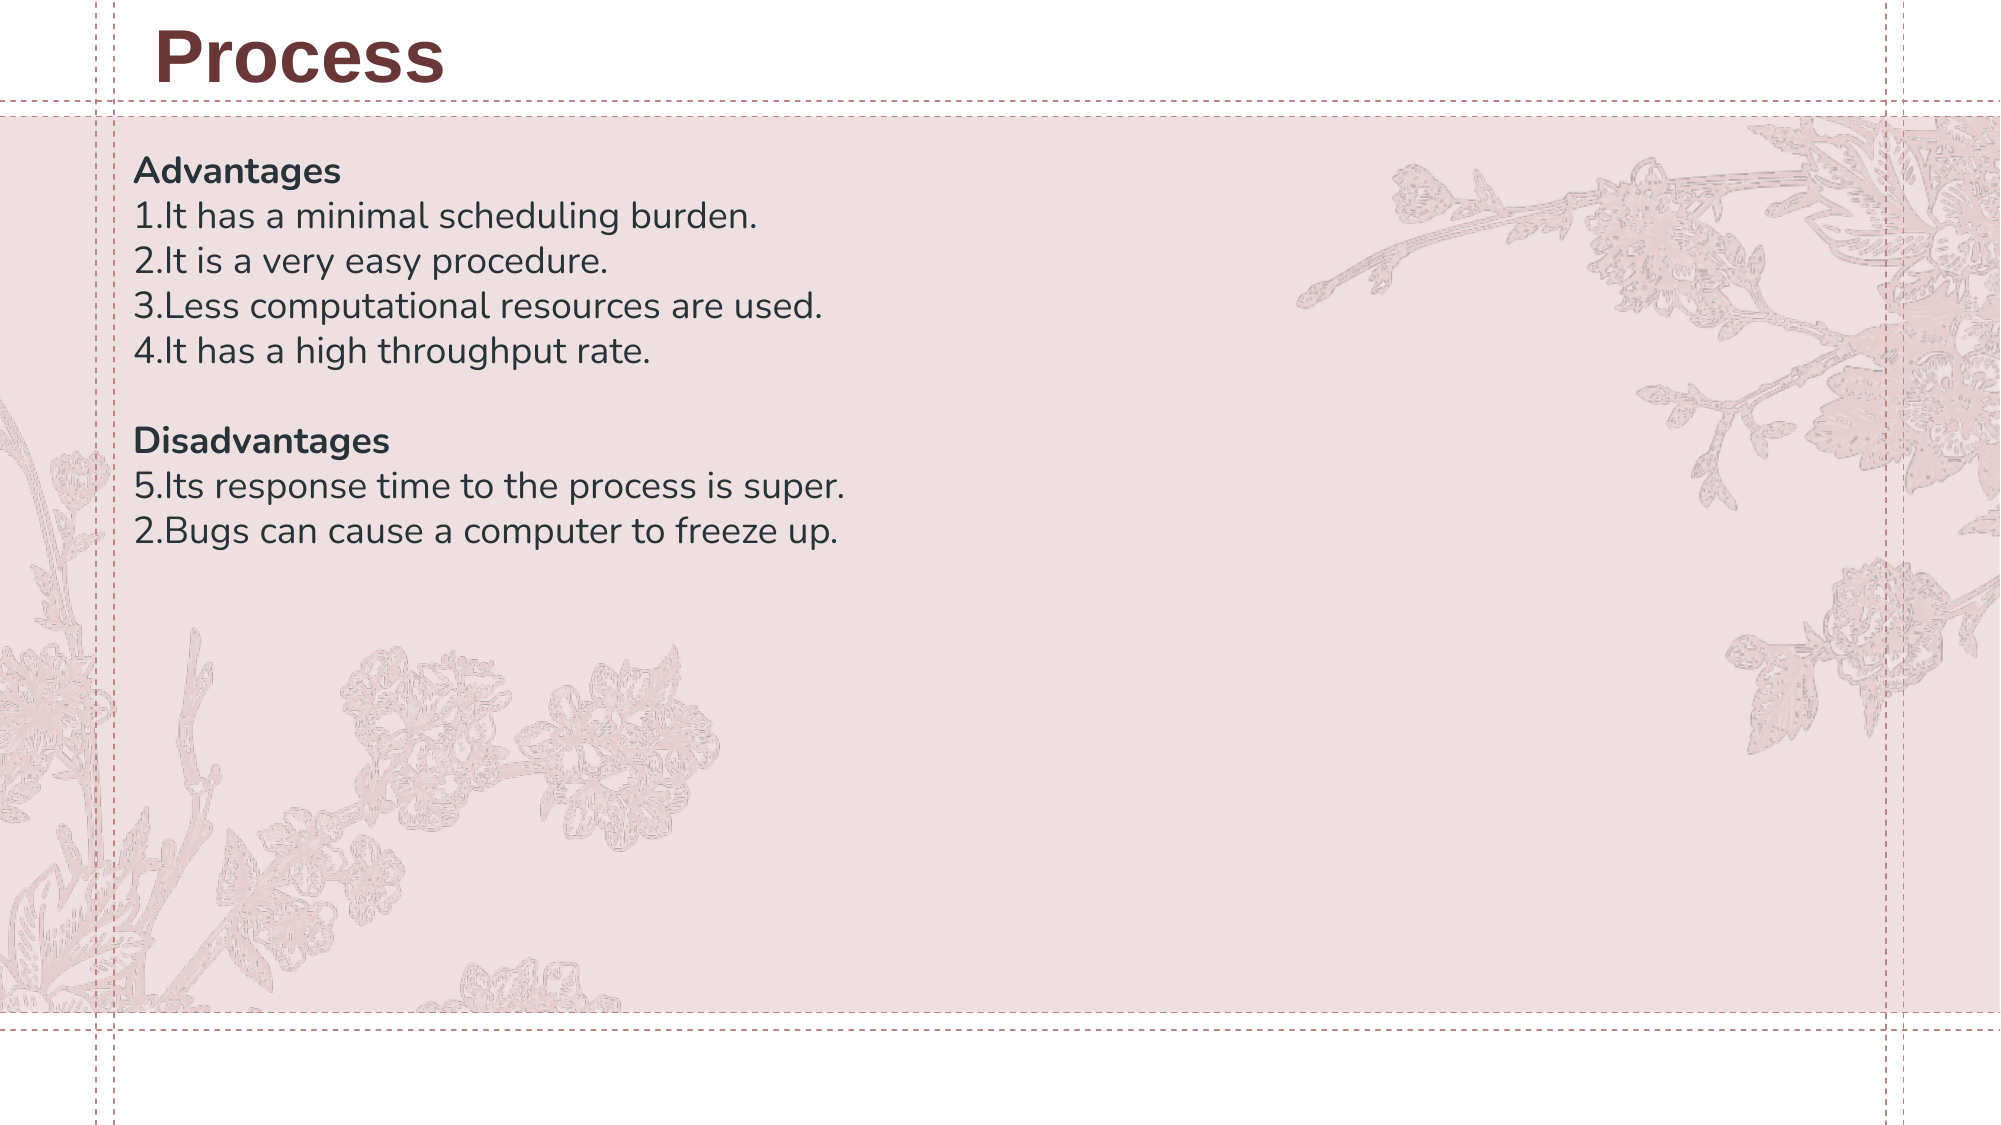

Process
Advantages
It has a minimal scheduling burden.
It is a very easy procedure.
Less computational resources are used.
It has a high throughput rate.

Disadvantages
Its response time to the process is super.
Bugs can cause a computer to freeze up.